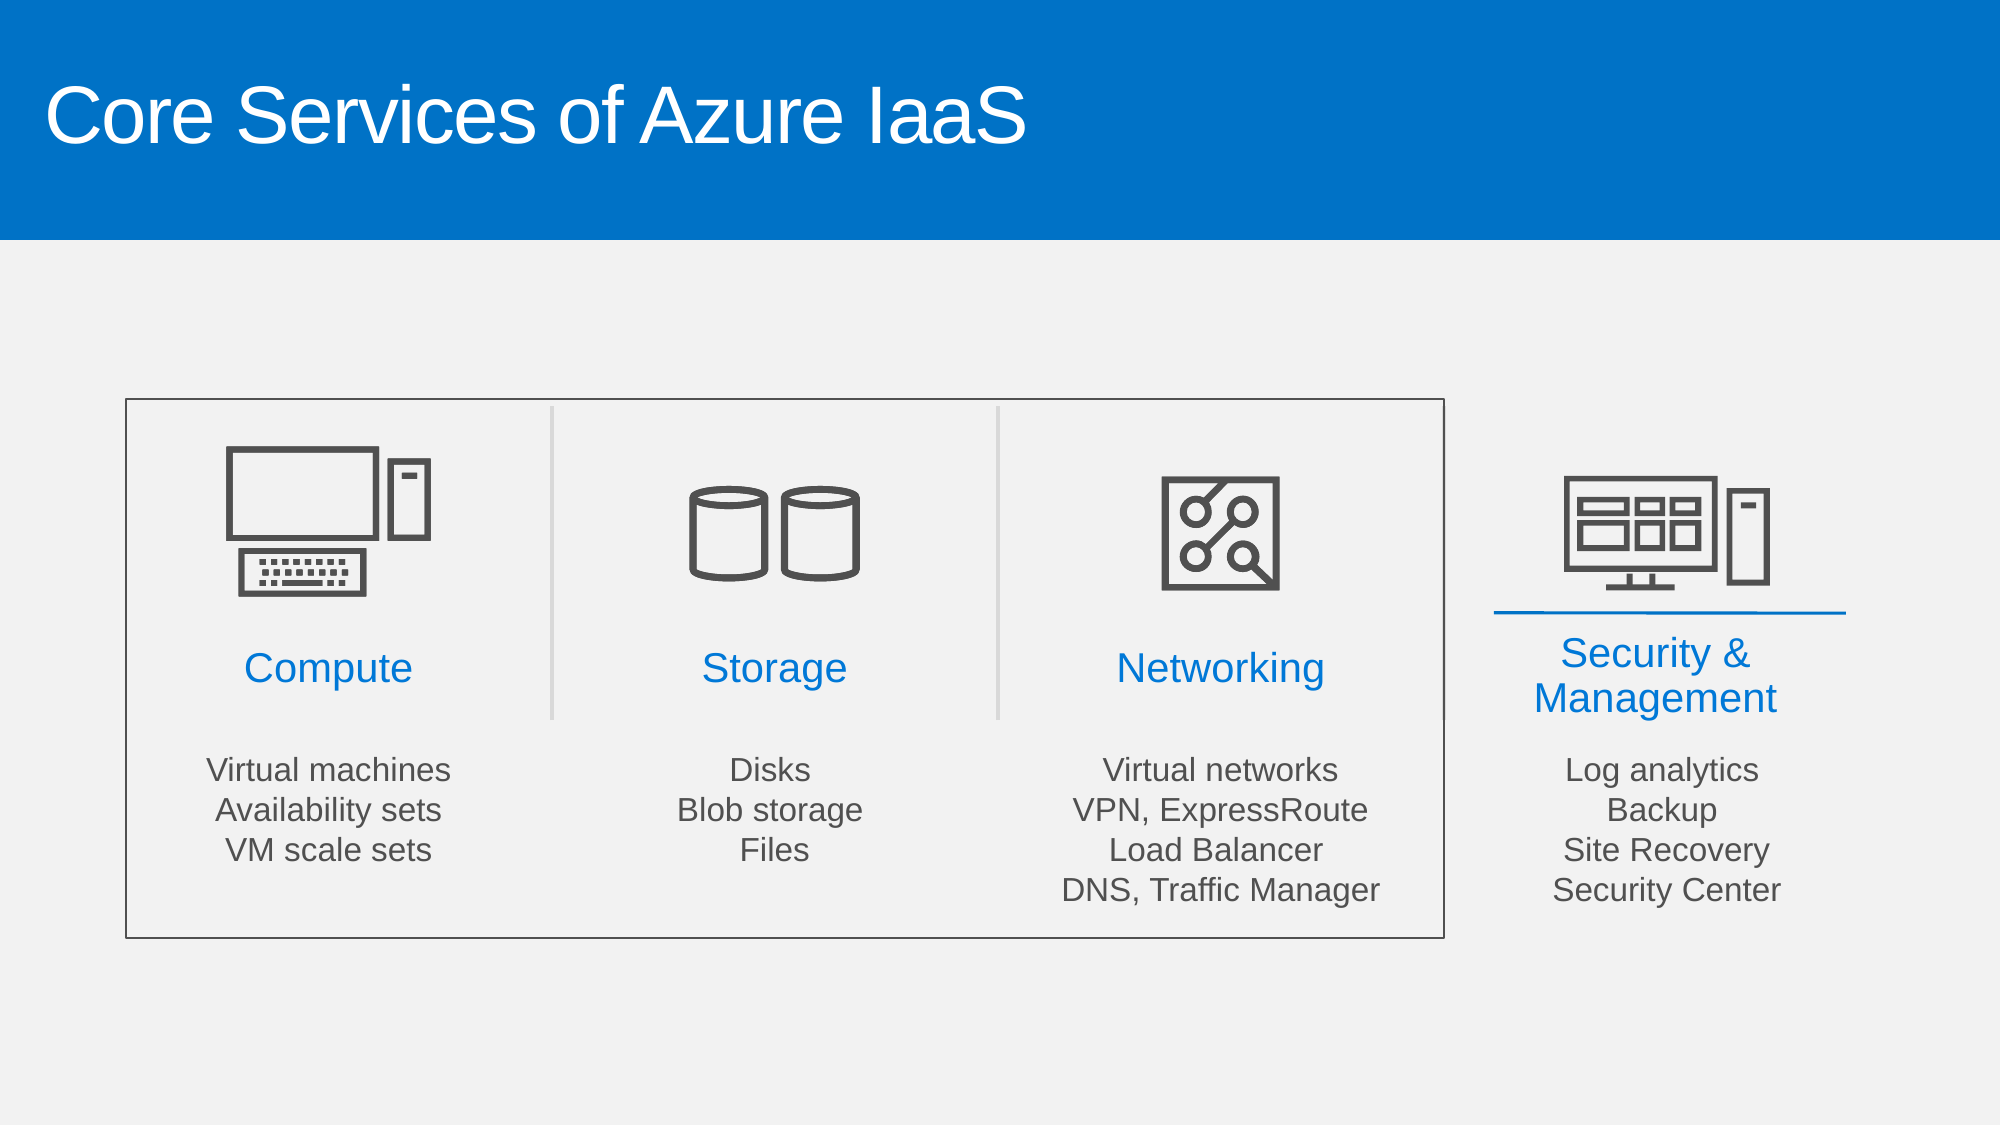

# Core Services of Azure IaaS

Security & Management
Compute
Storage
Networking
Virtual machines
Availability sets
VM scale sets
Virtual networks
VPN, ExpressRoute
Load Balancer
DNS, Traffic Manager
Log analytics
Backup
Site Recovery
Security Center
Disks
Blob storage
Files